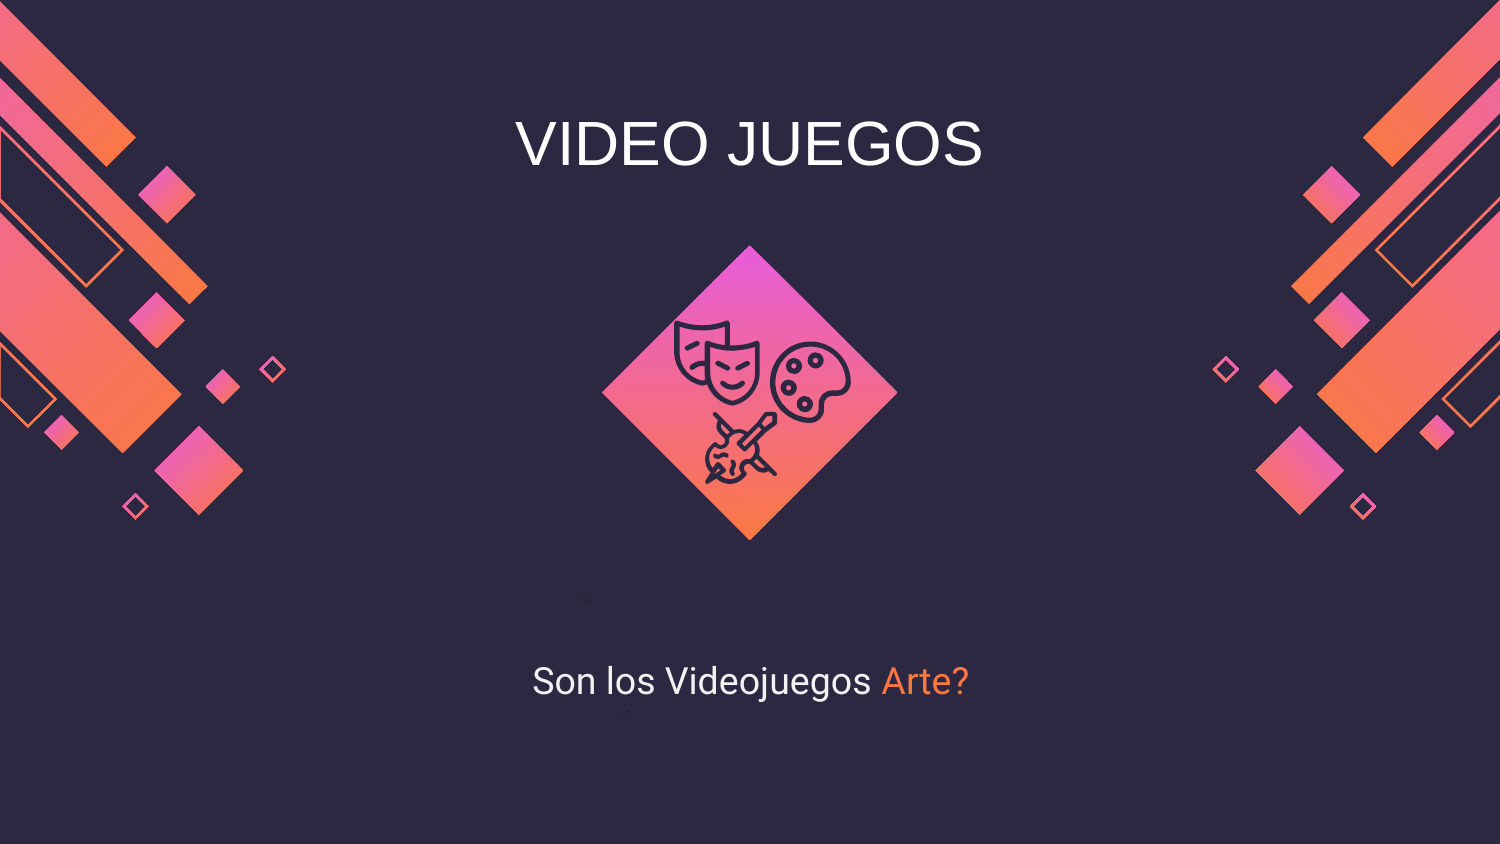

# VIDEO JUEGOS

Son los Videojuegos Arte?